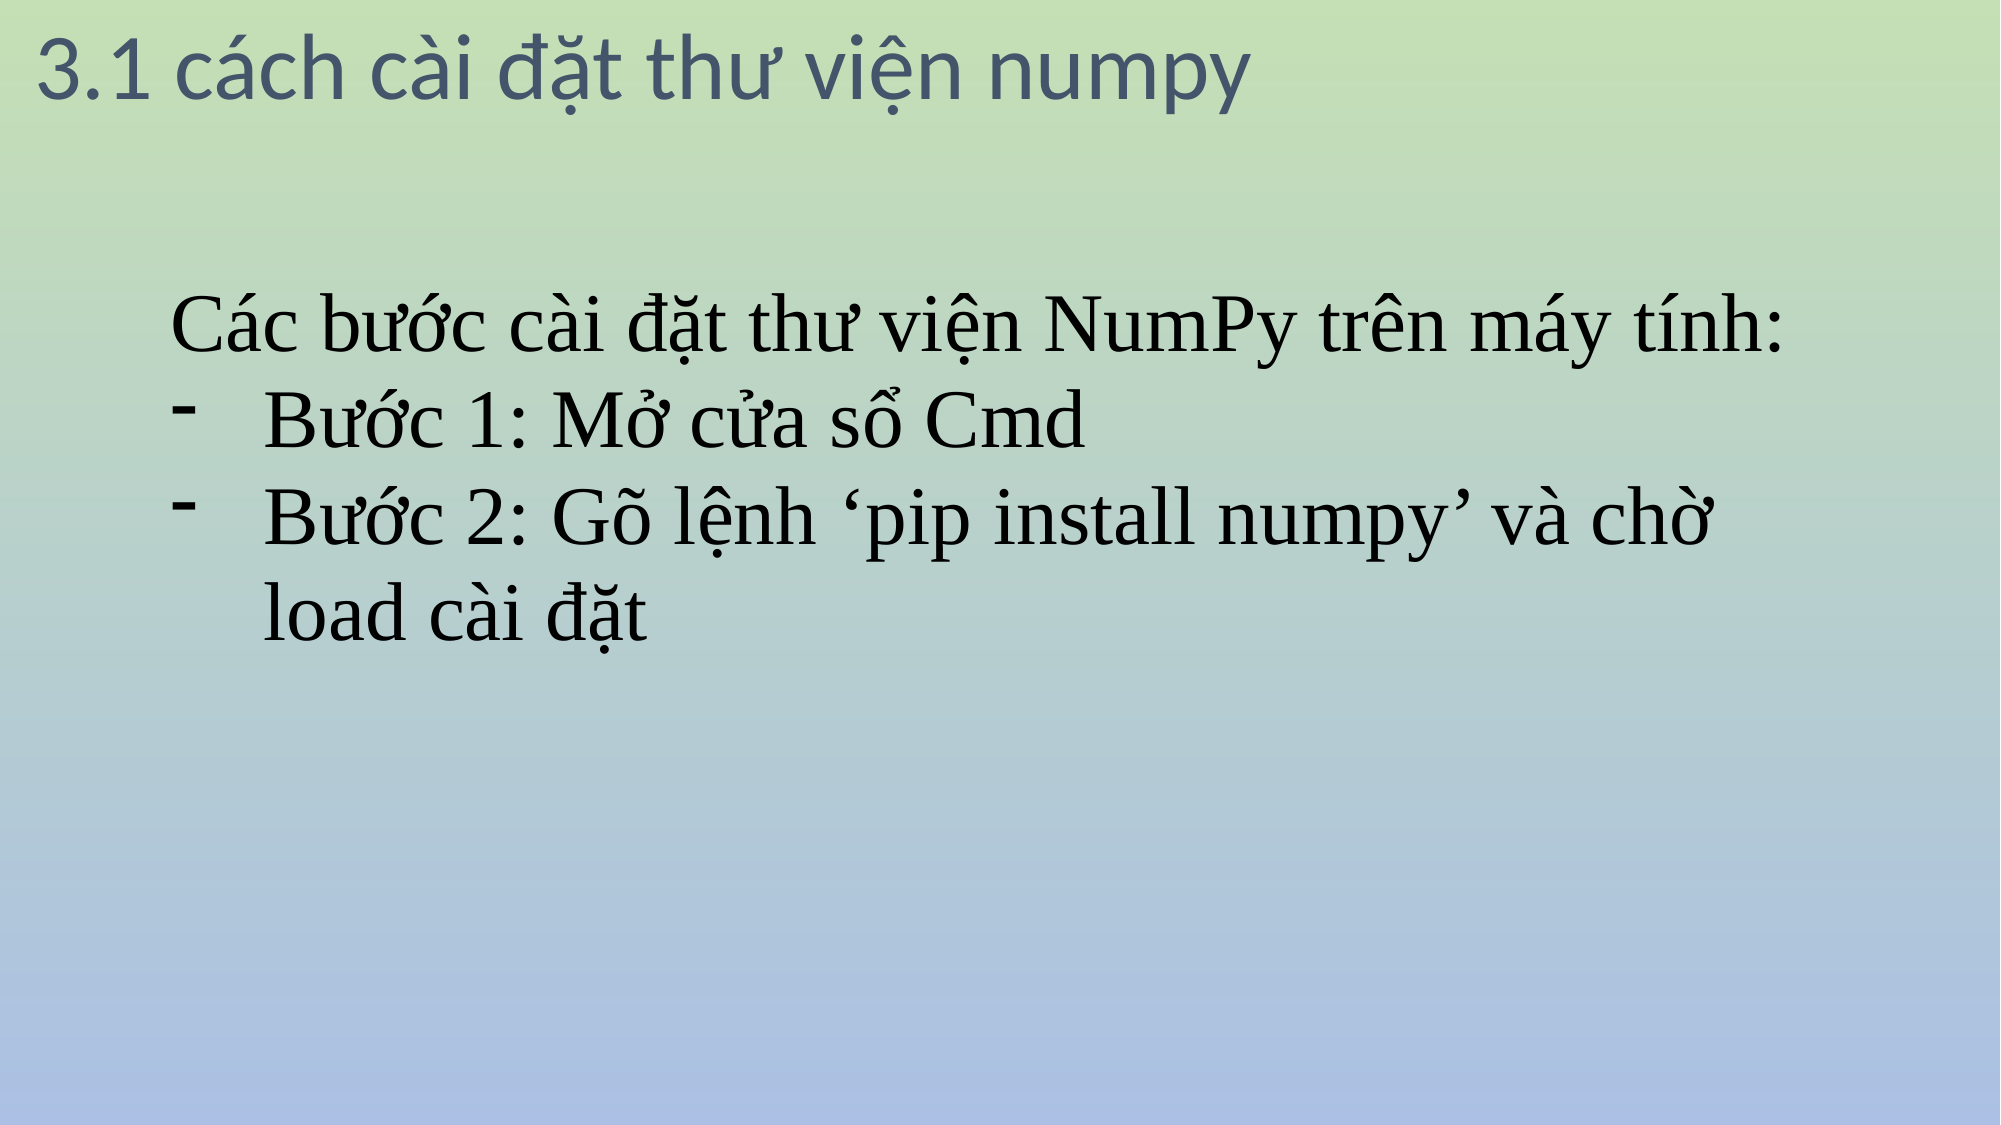

# 3.1 cách cài đặt thư viện numpy
Các bước cài đặt thư viện NumPy trên máy tính:
Bước 1: Mở cửa sổ Cmd
Bước 2: Gõ lệnh ‘pip install numpy’ và chờ load cài đặt